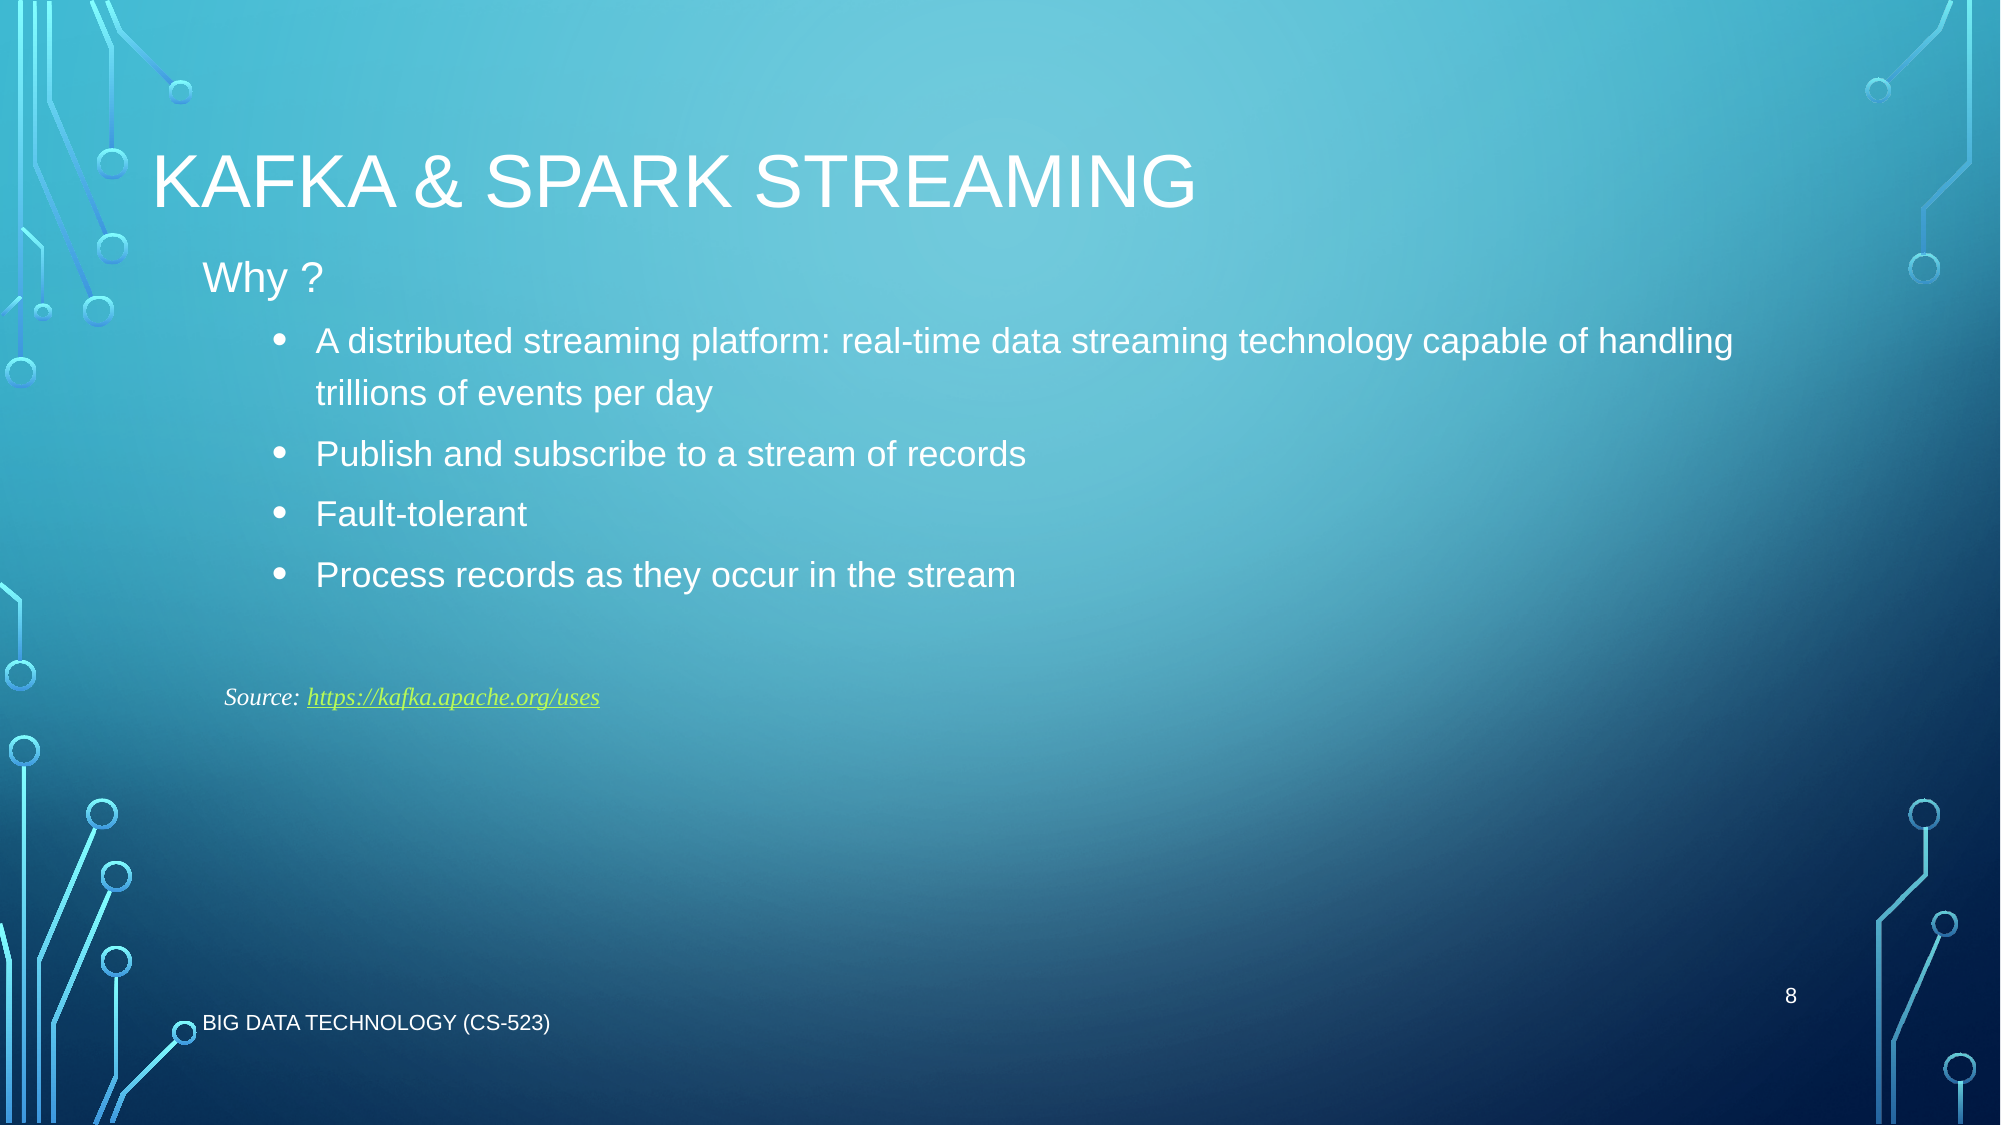

# Kafka & Spark Streaming
Why ?
A distributed streaming platform: real-time data streaming technology capable of handling trillions of events per day
Publish and subscribe to a stream of records
Fault-tolerant
Process records as they occur in the stream
Source: https://kafka.apache.org/uses

8
Big data technology (cs-523)